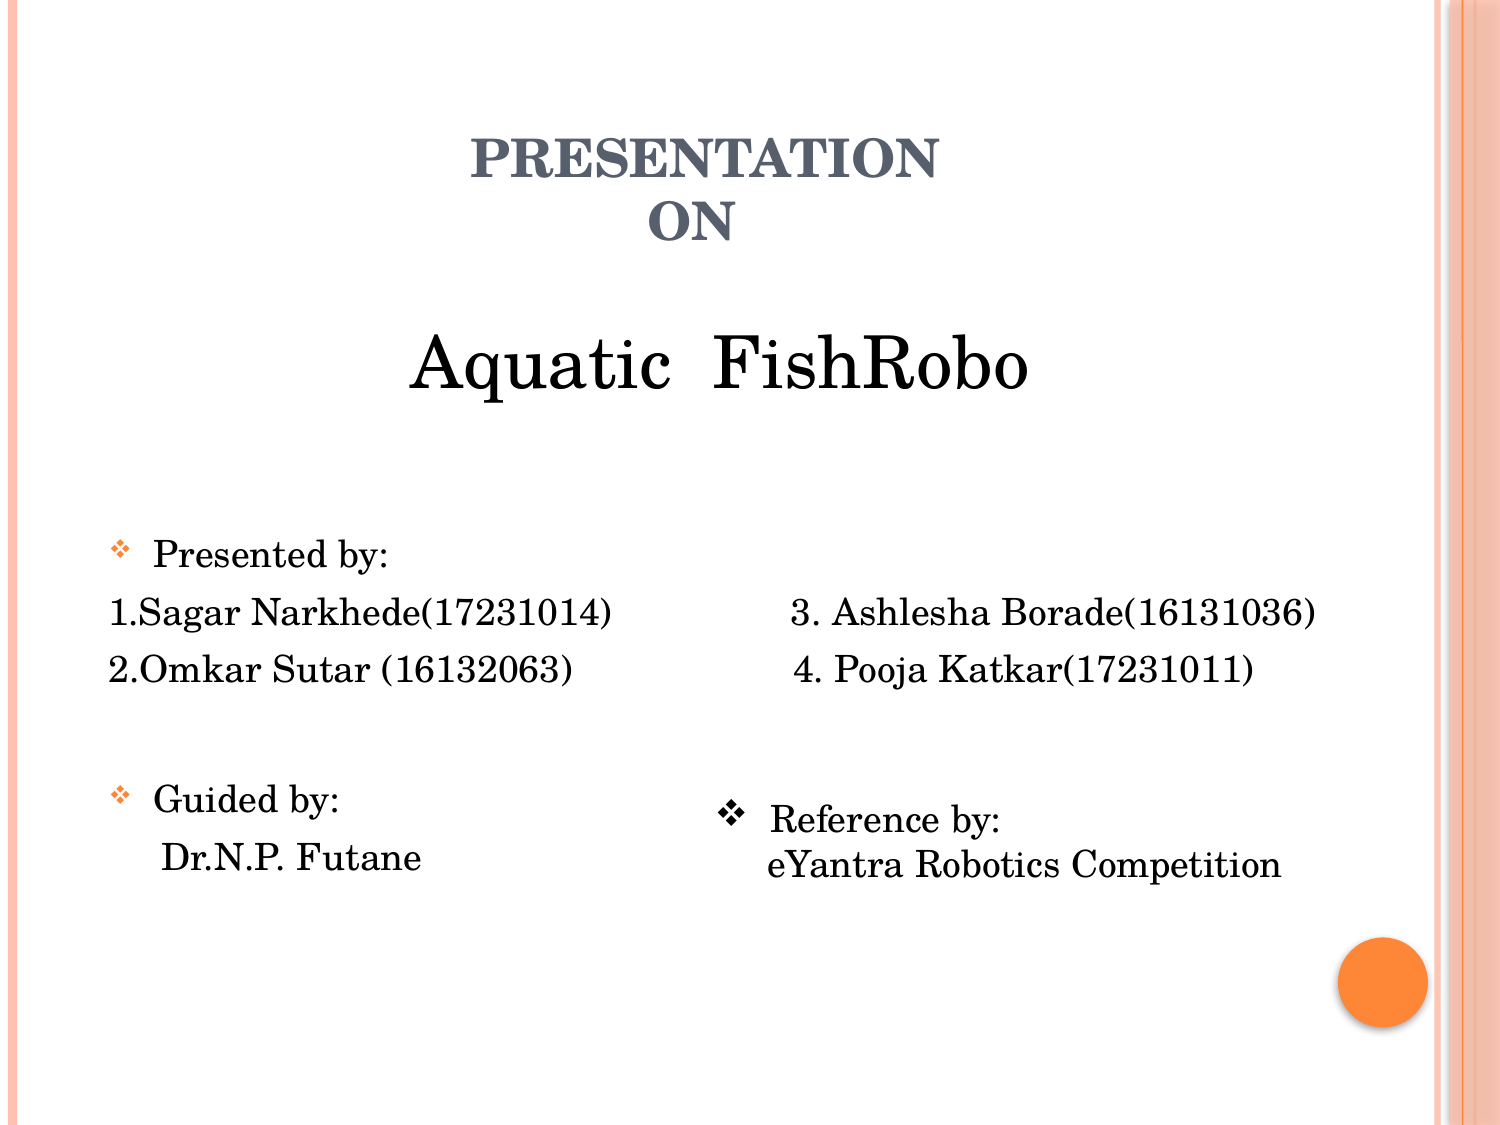

Aquatic  FishRobo

Presented by:
1.Sagar Narkhede(17231014)                 3. Ashlesha Borade(16131036)
2.Omkar Sutar (16132063)                     4. Pooja Katkar(17231011)

Guided by:
     Dr.N.P. Futane
# Presentation on
  Reference by:
     eYantra Robotics Competition